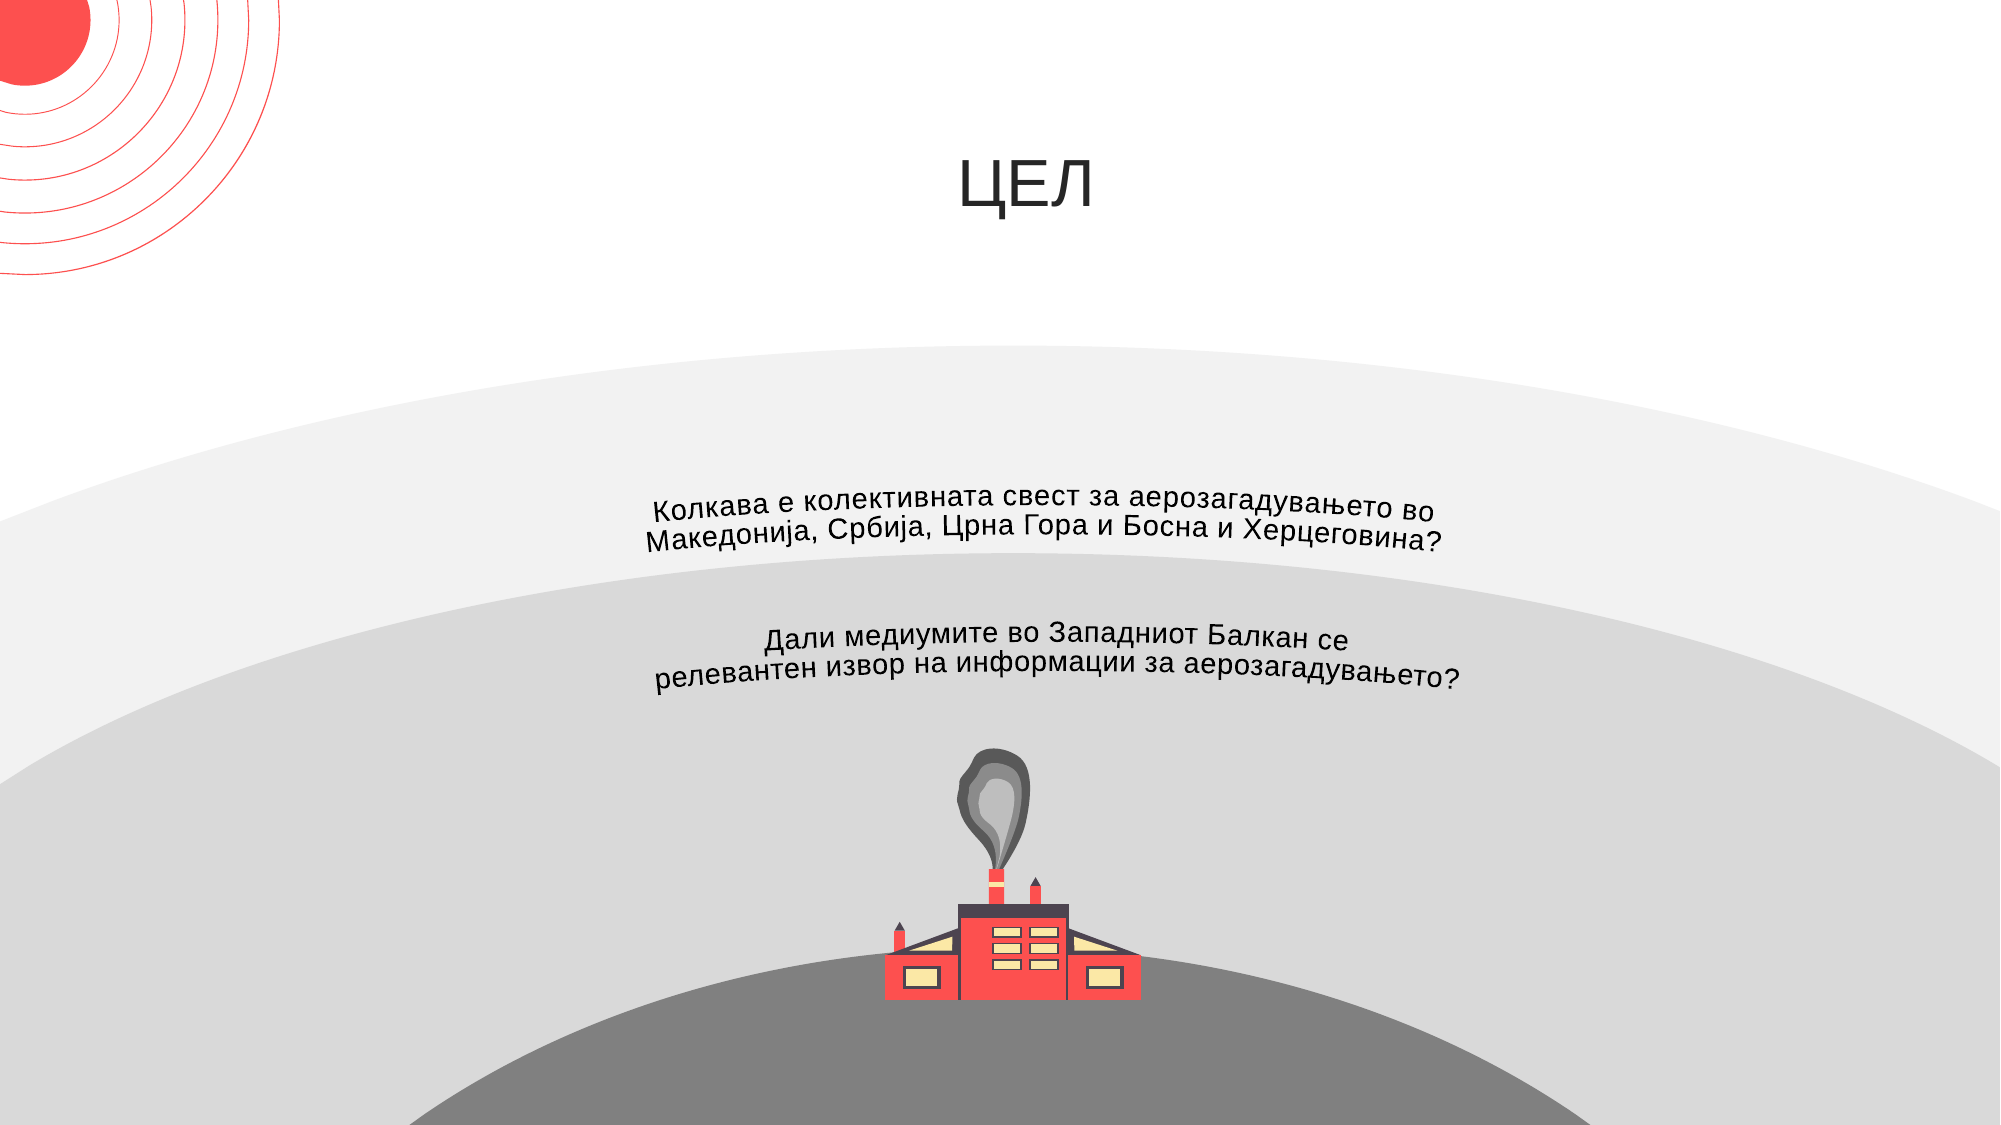

ЦЕЛ

Колкава е колективната свест за аерозагадувањето во
Македонија, Србија, Црна Гора и Босна и Херцеговина?

Дали медиумите во Западниот Балкан се
релевантен извор на информации за аерозагадувањето?